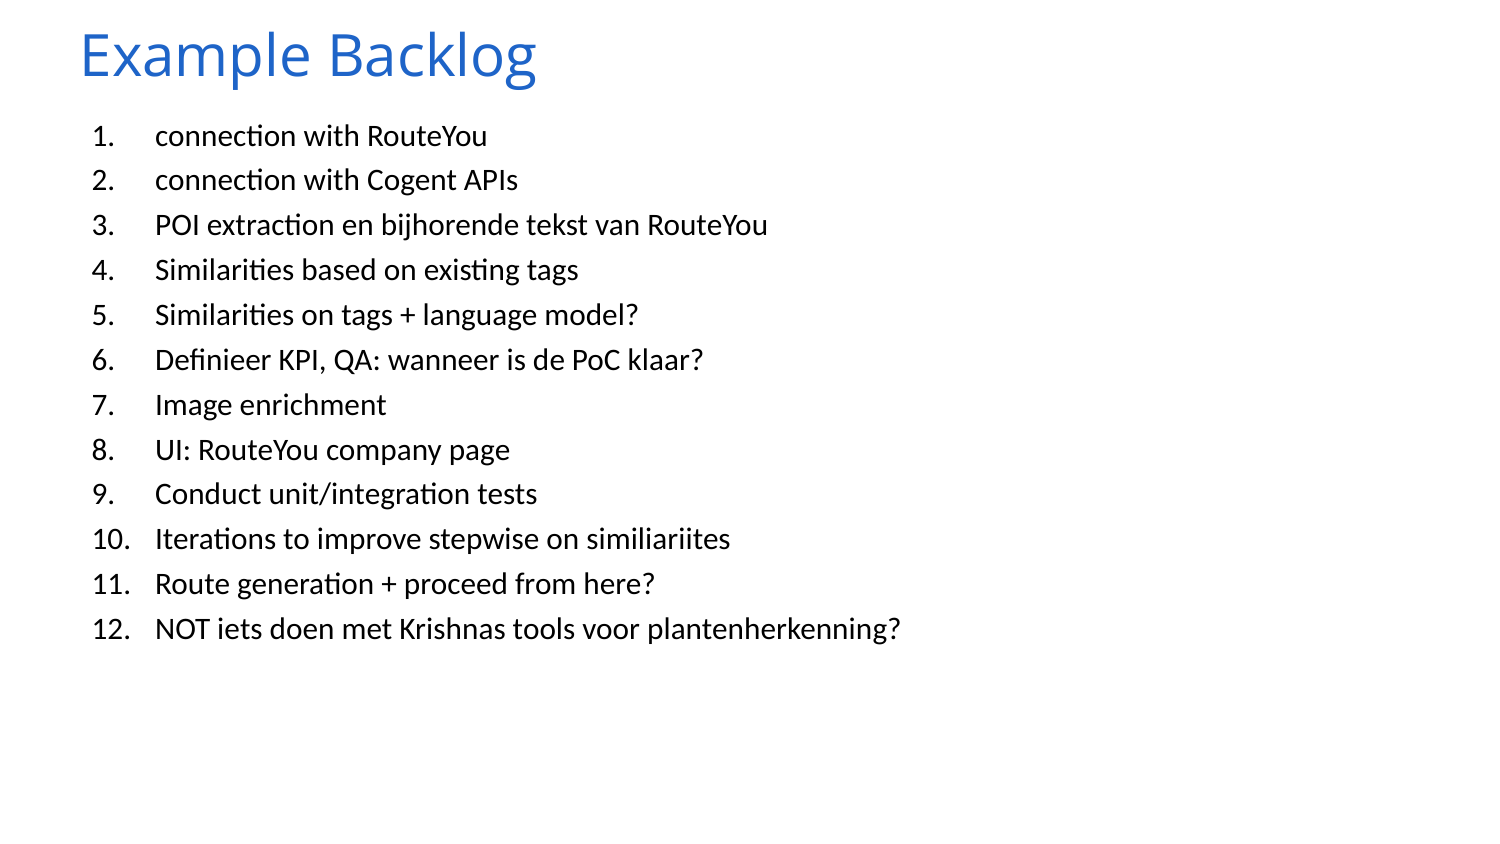

# Example Backlog
connection with RouteYou
connection with Cogent APIs
POI extraction en bijhorende tekst van RouteYou
Similarities based on existing tags
Similarities on tags + language model?
Definieer KPI, QA: wanneer is de PoC klaar?
Image enrichment
UI: RouteYou company page
Conduct unit/integration tests
Iterations to improve stepwise on similiariites
Route generation + proceed from here?
NOT iets doen met Krishnas tools voor plantenherkenning?